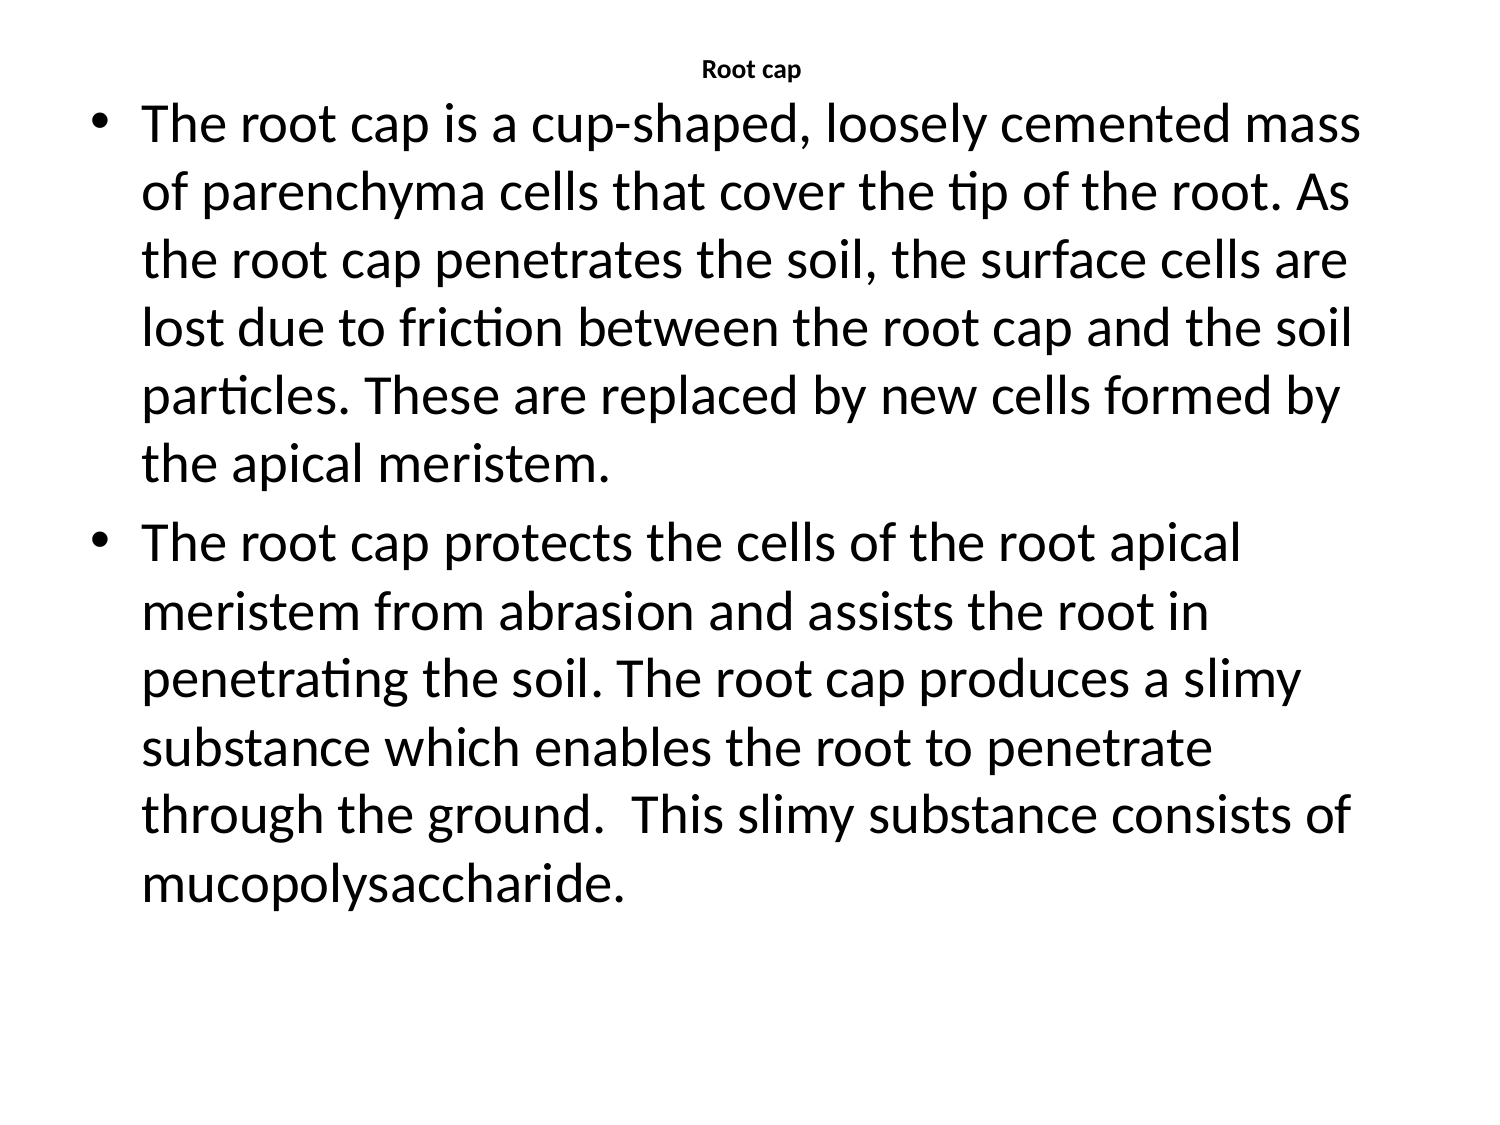

# Root cap
The root cap is a cup-shaped, loosely cemented mass of parenchyma cells that cover the tip of the root. As the root cap penetrates the soil, the surface cells are lost due to friction between the root cap and the soil particles. These are replaced by new cells formed by the apical meristem.
The root cap protects the cells of the root apical meristem from abrasion and assists the root in penetrating the soil. The root cap produces a slimy substance which enables the root to penetrate through the ground.  This slimy substance consists of mucopolysaccharide.